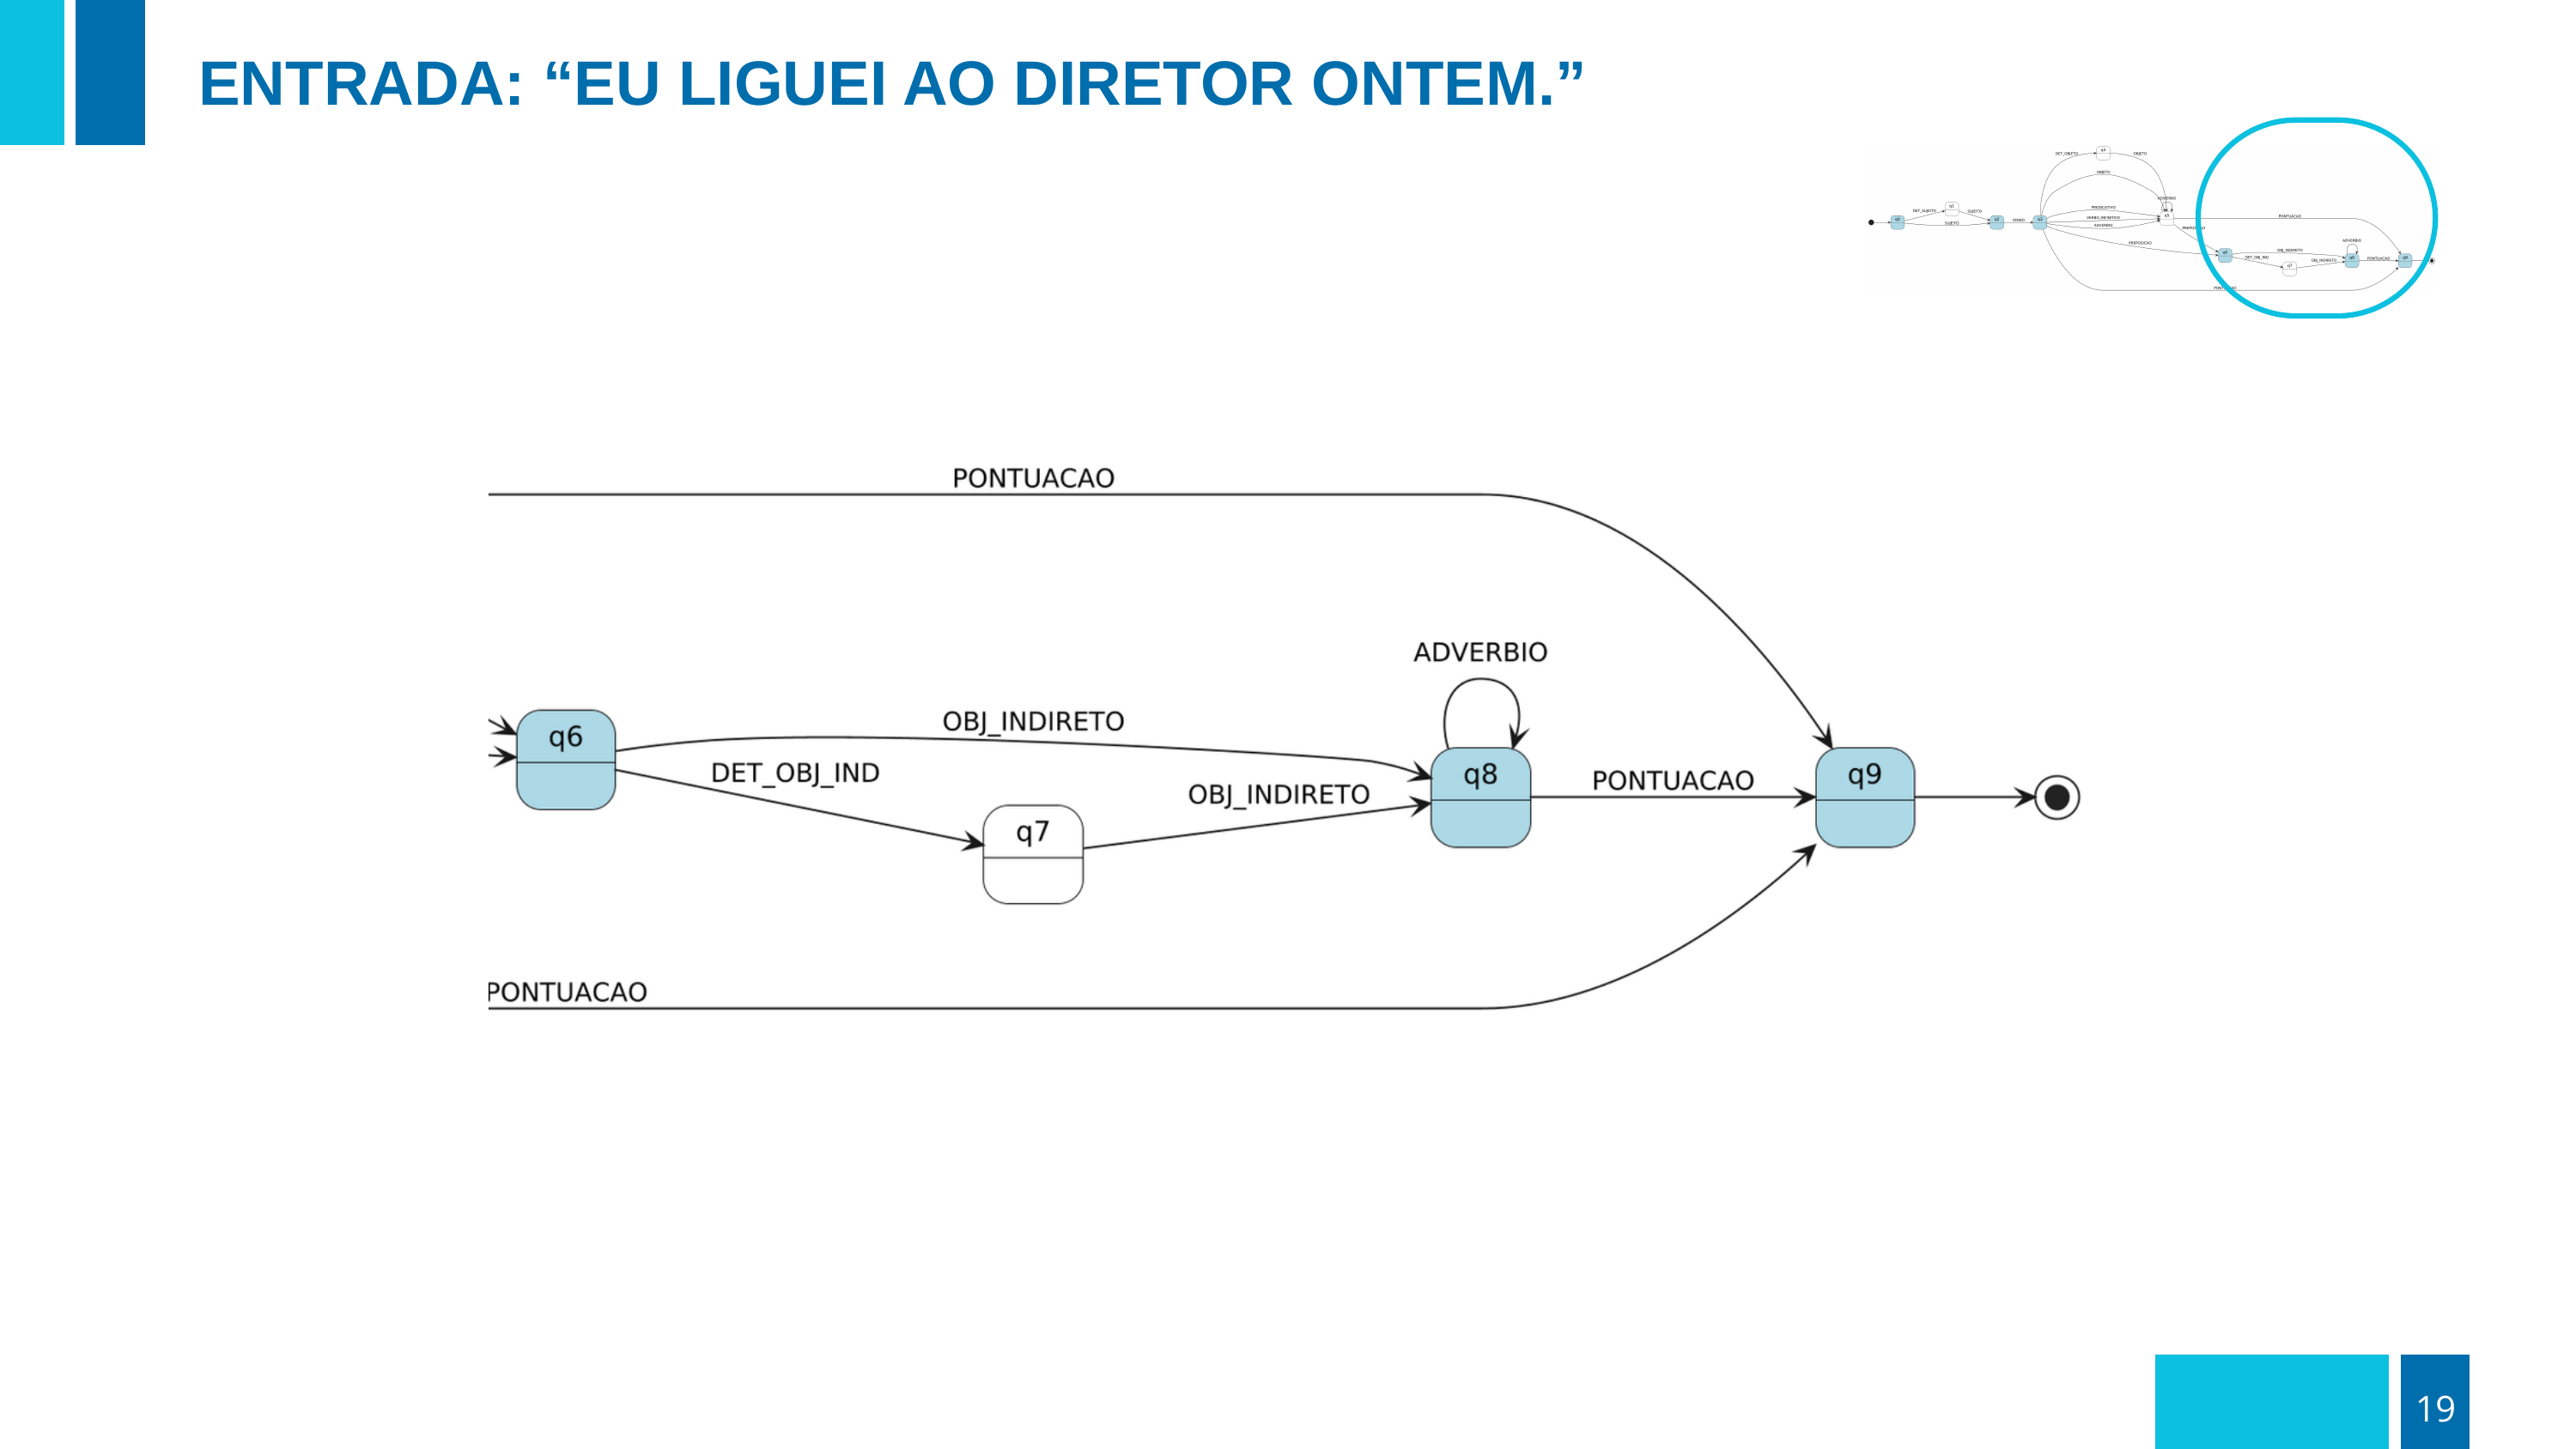

ENTRADA: “EU LIGUEI AO DIRETOR ONTEM.”

19